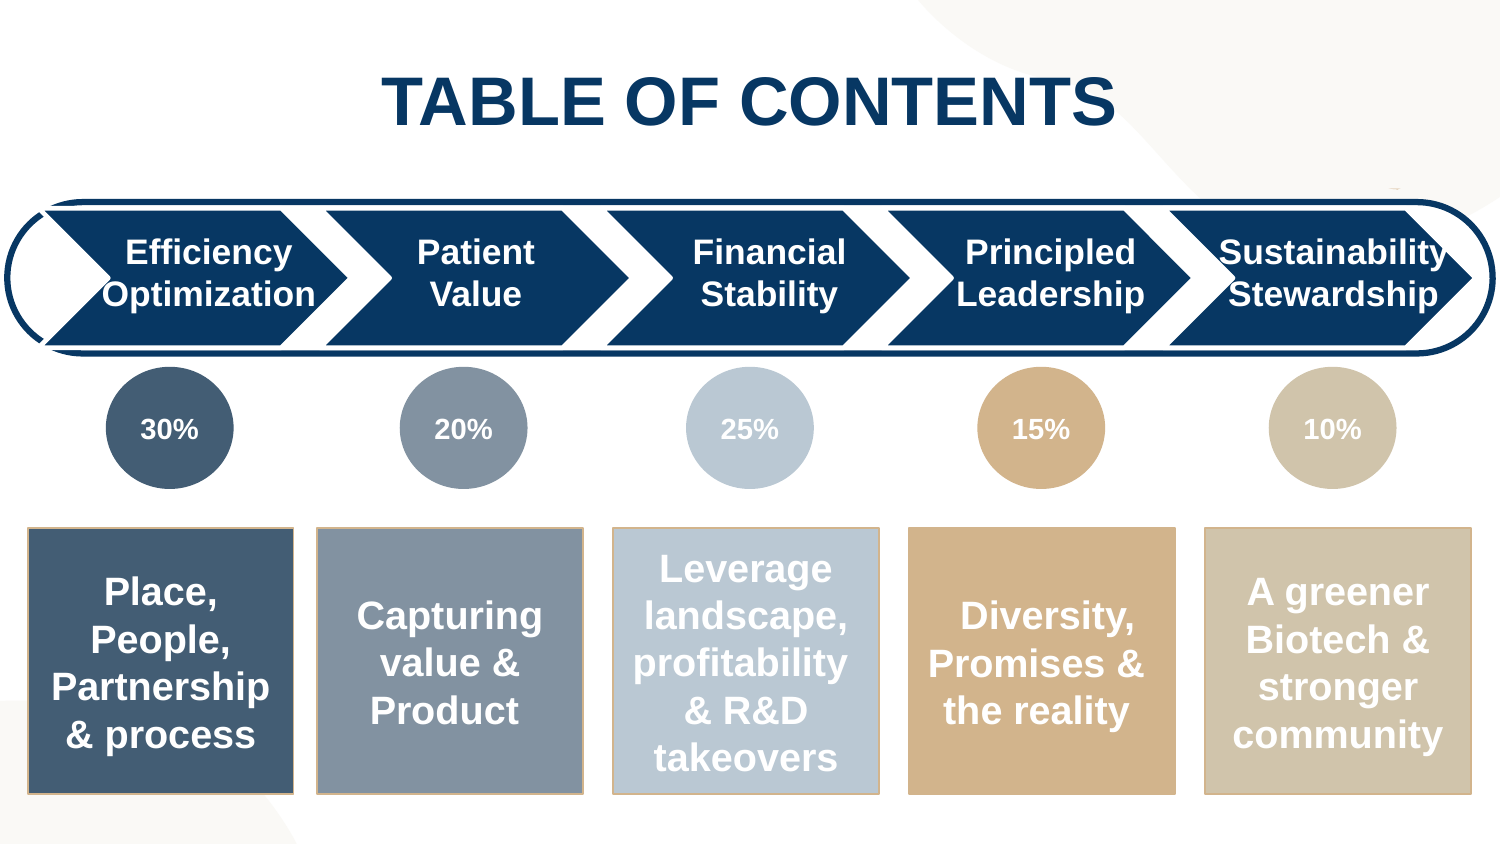

# TABLE OF CONTENTS
Sustainability Stewardship
Principled Leadership

Efficiency Optimization
Patient Value
Financial Stability
30%
20%
25%
15%
10%
Capturing value & Product
Leverage landscape, profitability
& R&D takeovers
A greener Biotech & stronger community
Place, People, Partnership & process
 Diversity, Promises &  the reality